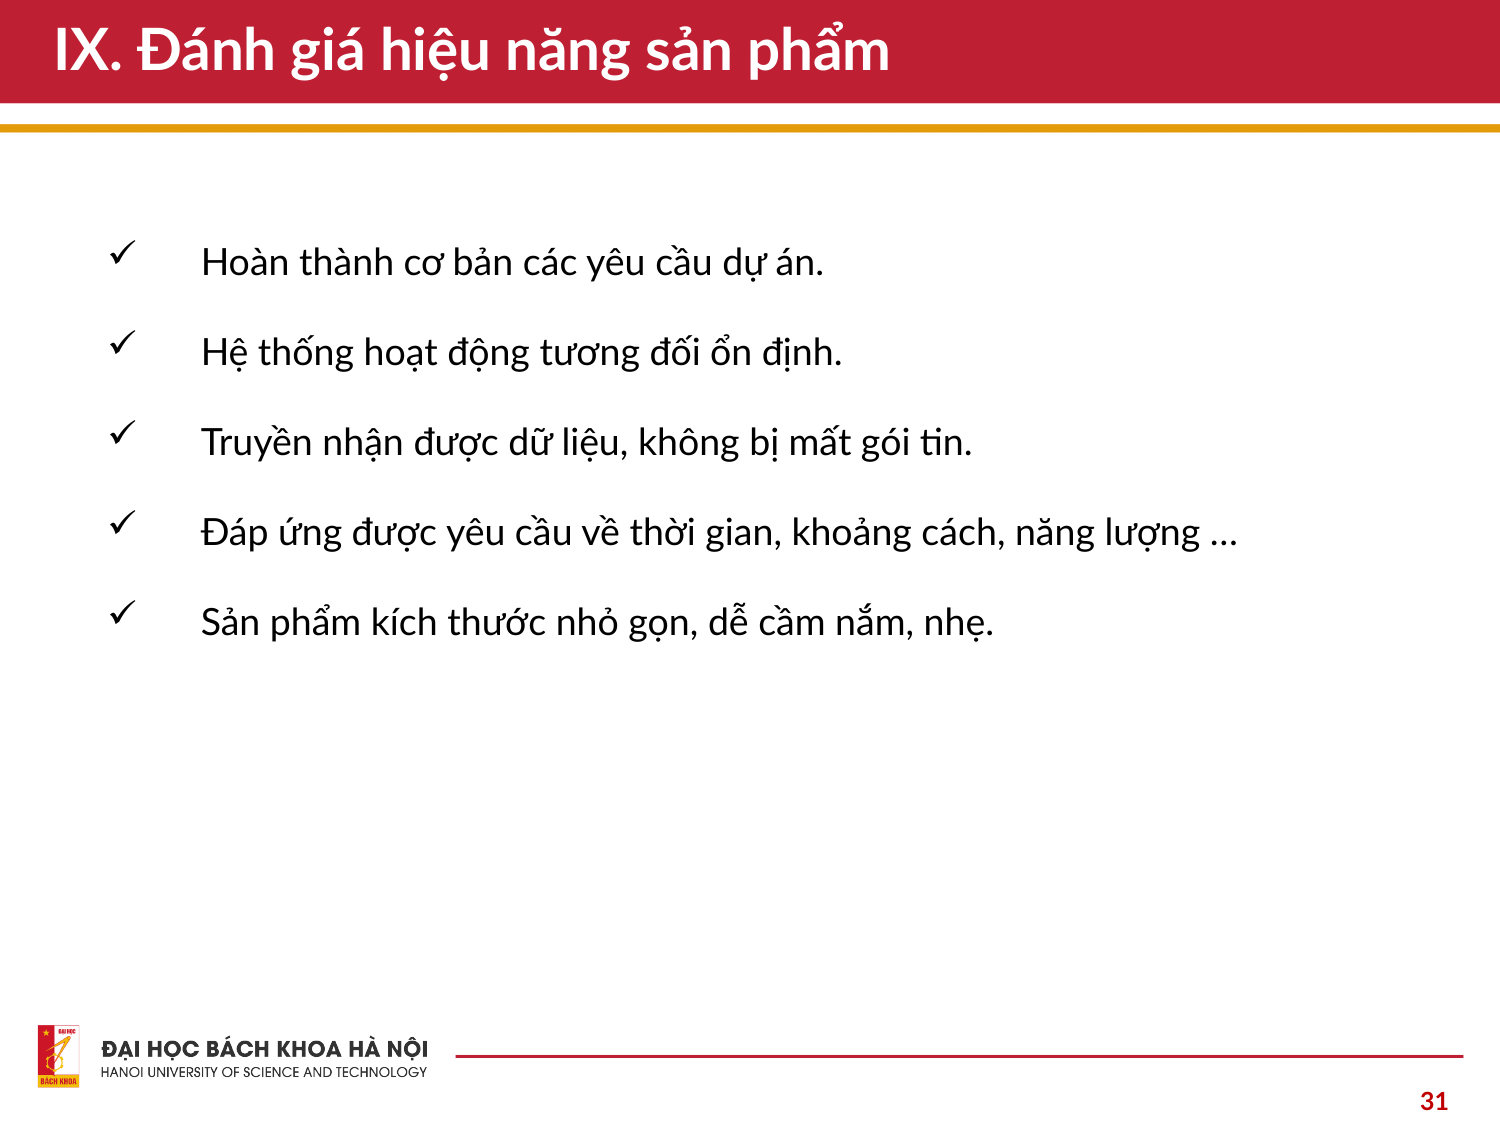

# IX. Đánh giá hiệu năng sản phẩm
Hoàn thành cơ bản các yêu cầu dự án.

Hệ thống hoạt động tương đối ổn định.

Truyền nhận được dữ liệu, không bị mất gói tin.

Đáp ứng được yêu cầu về thời gian, khoảng cách, năng lượng …

Sản phẩm kích thước nhỏ gọn, dễ cầm nắm, nhẹ.
31